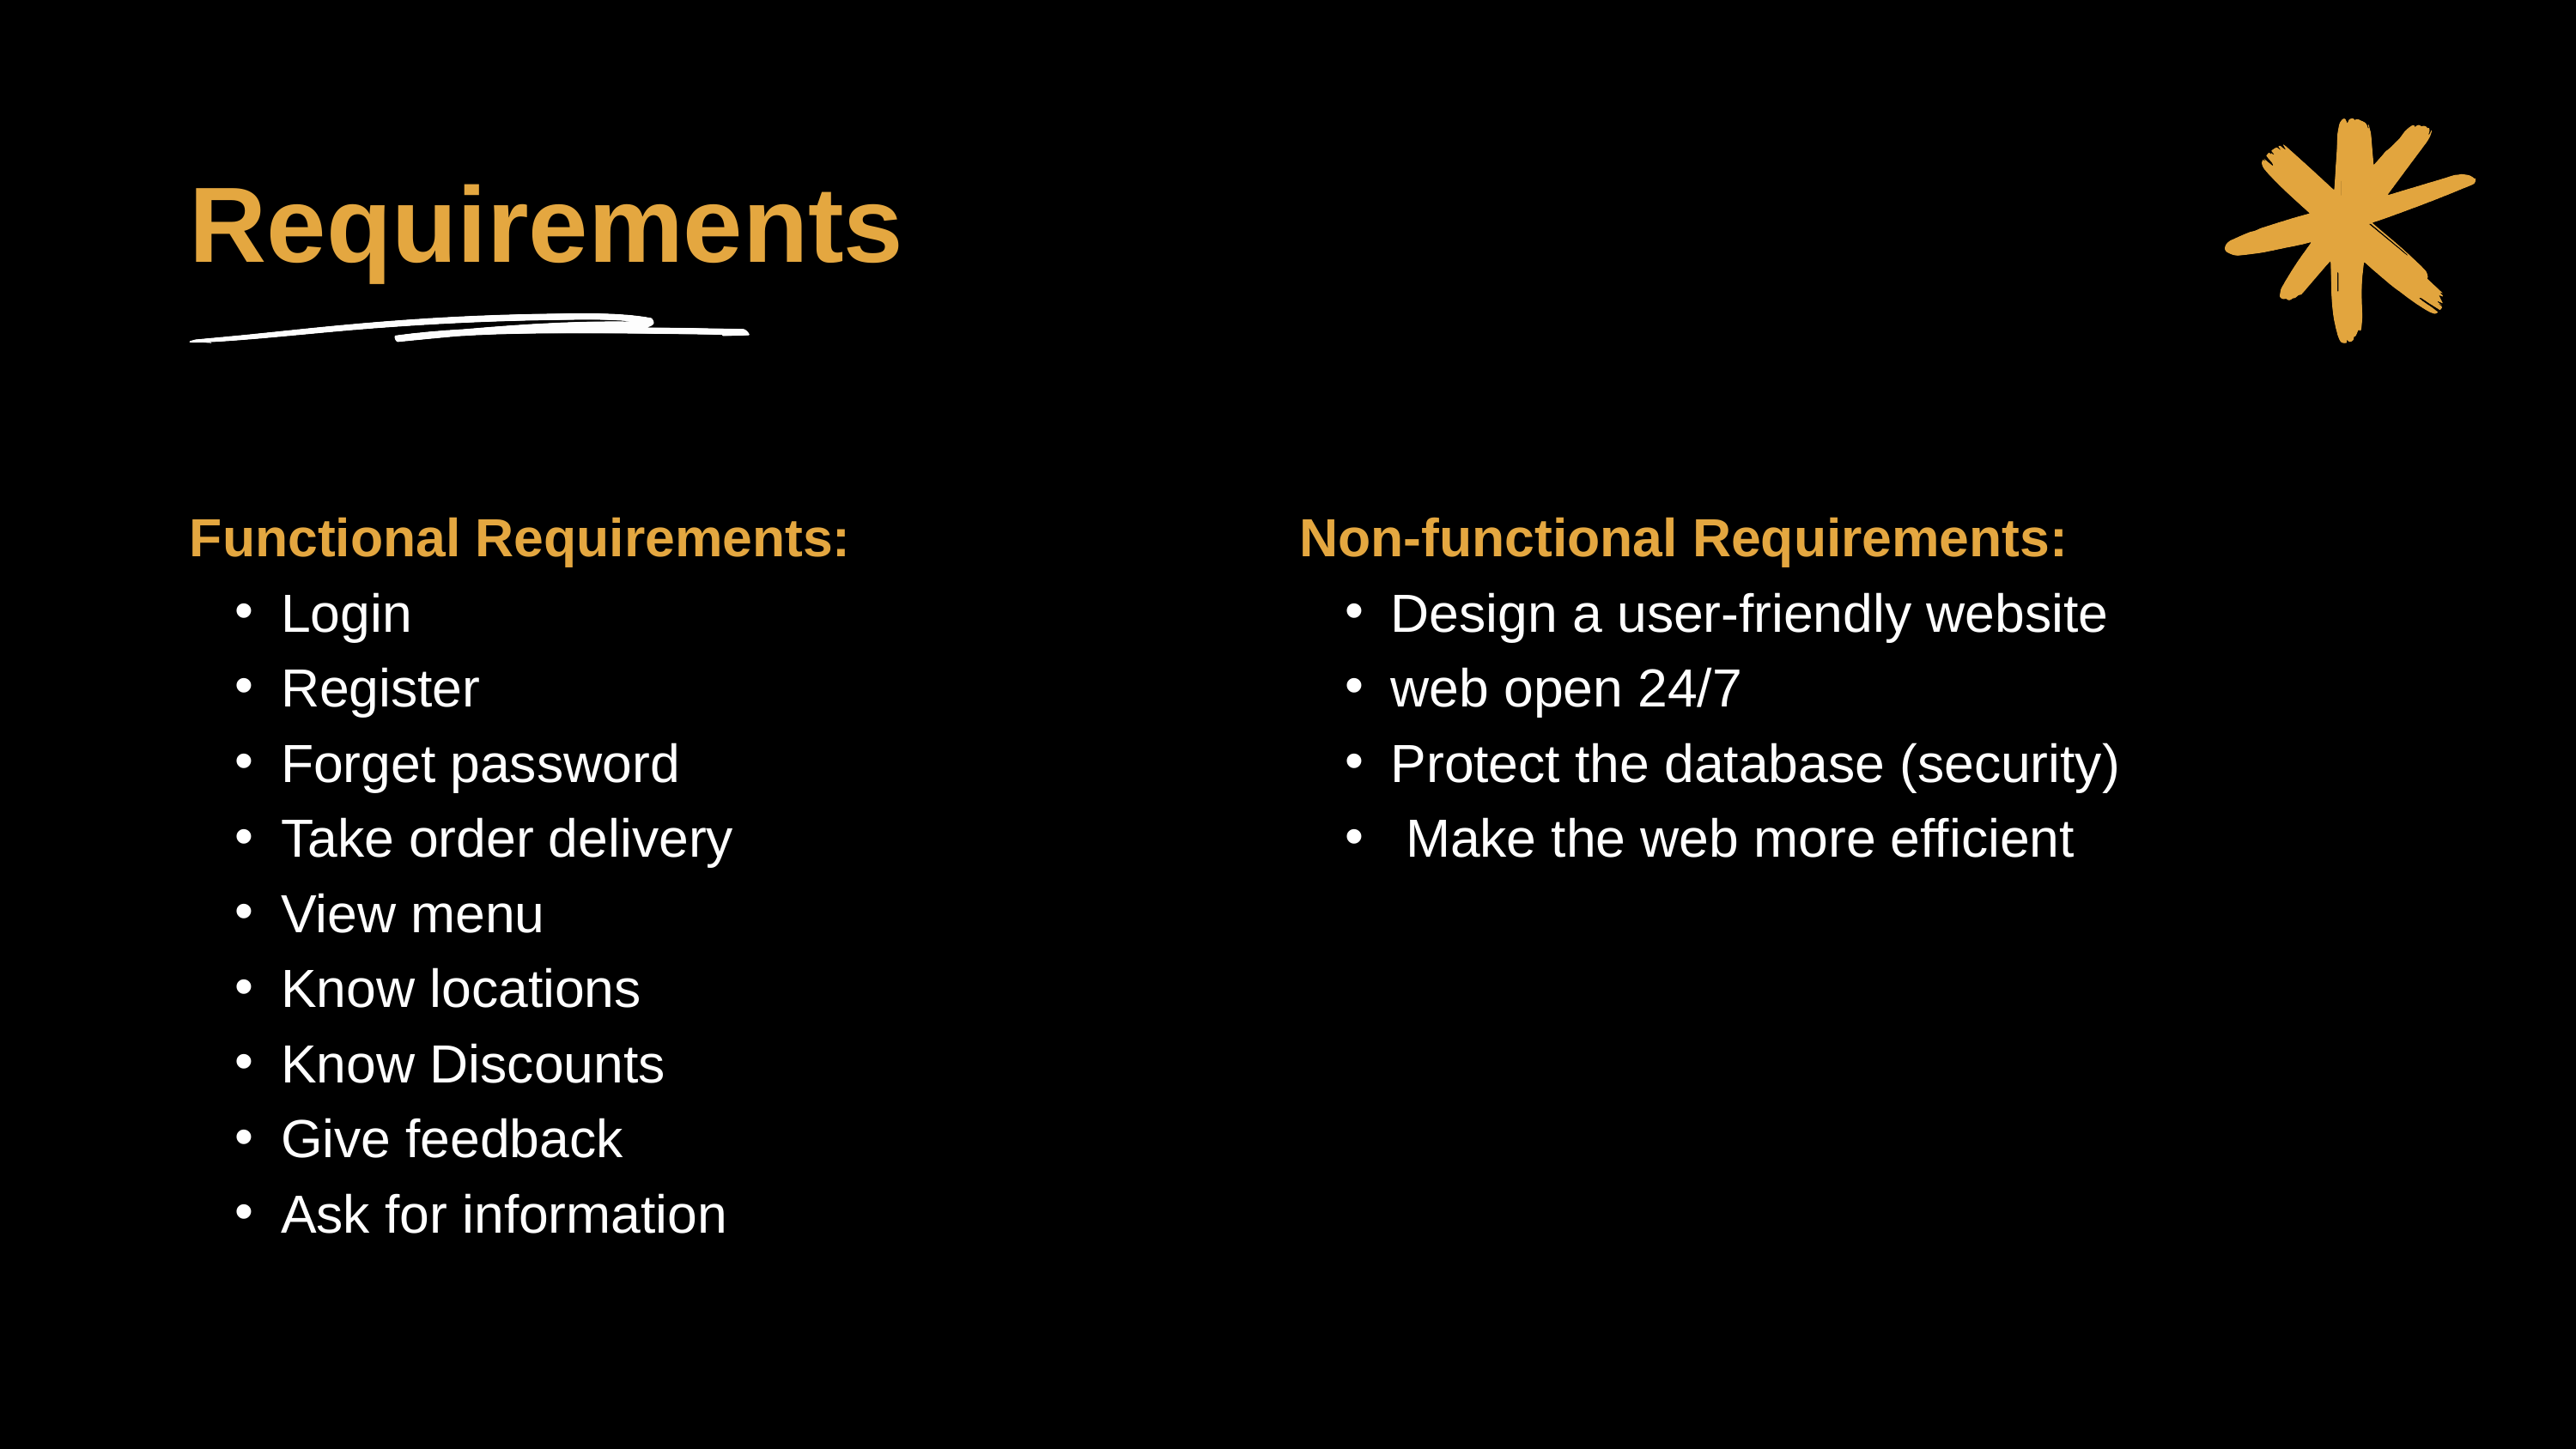

Requirements

Functional Requirements:
Login
Register
Forget password
Take order delivery
View menu
Know locations
Know Discounts
Give feedback
Ask for information
Non-functional Requirements:
Design a user-friendly website
web open 24/7
Protect the database (security)
 Make the web more efficient